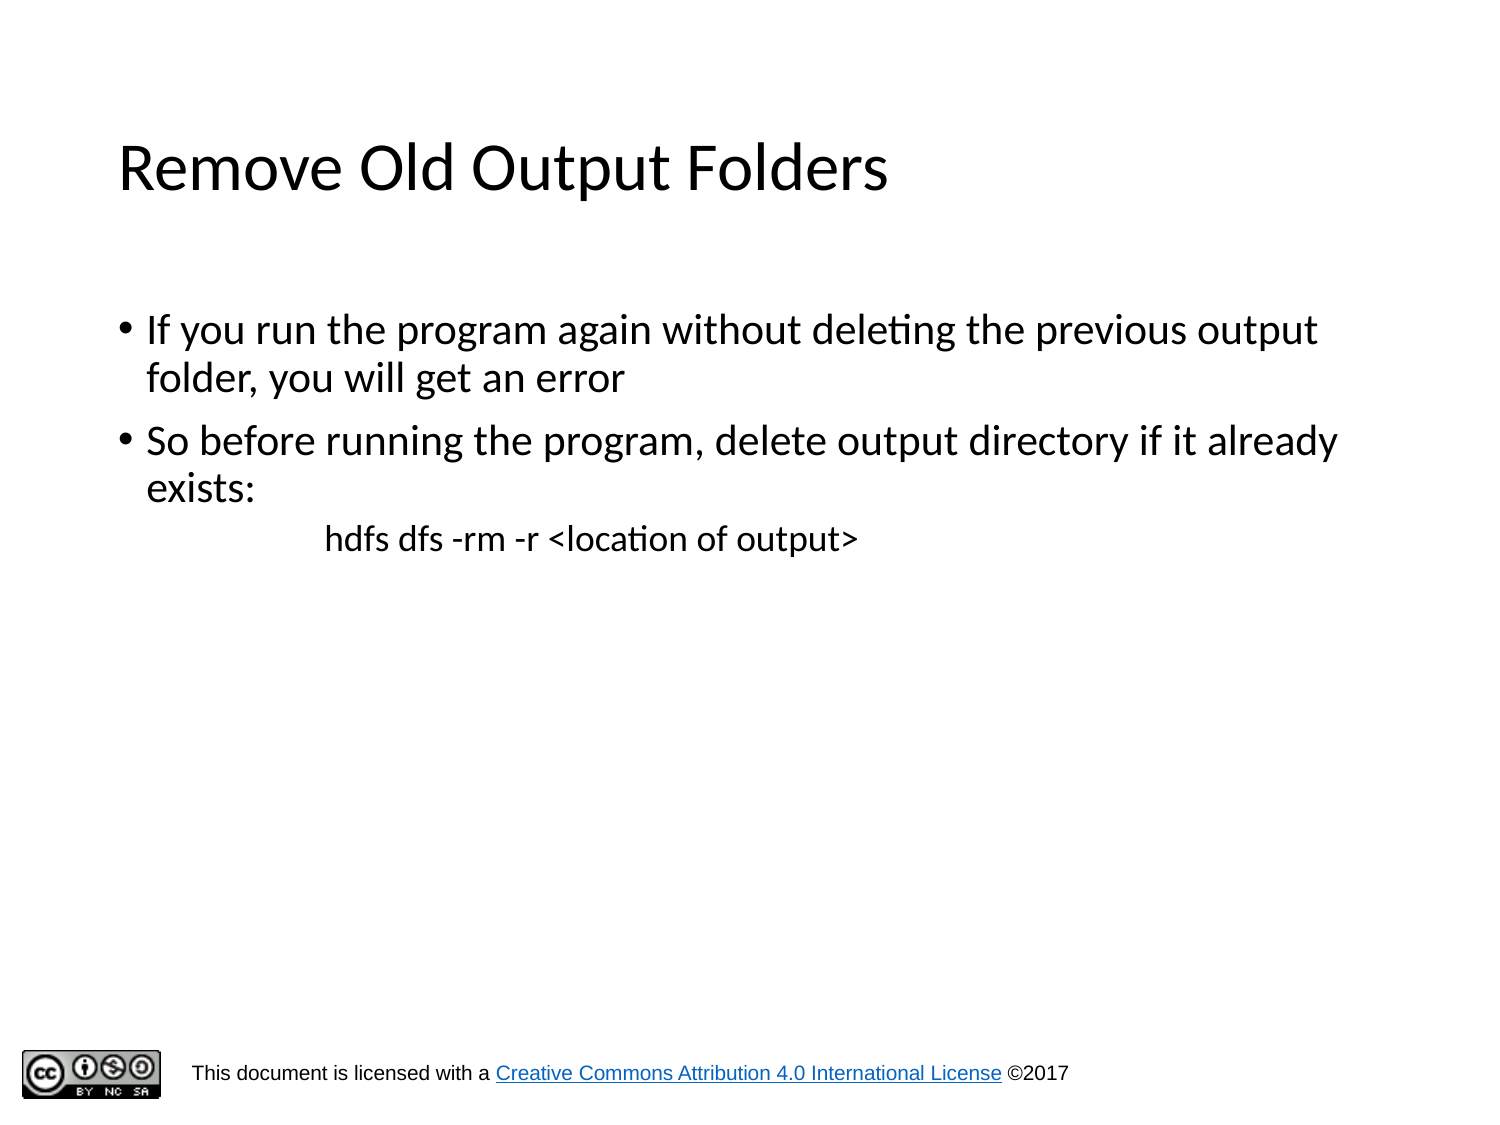

# Remove Old Output Folders
If you run the program again without deleting the previous output folder, you will get an error
So before running the program, delete output directory if it already exists:
	hdfs dfs -rm -r <location of output>